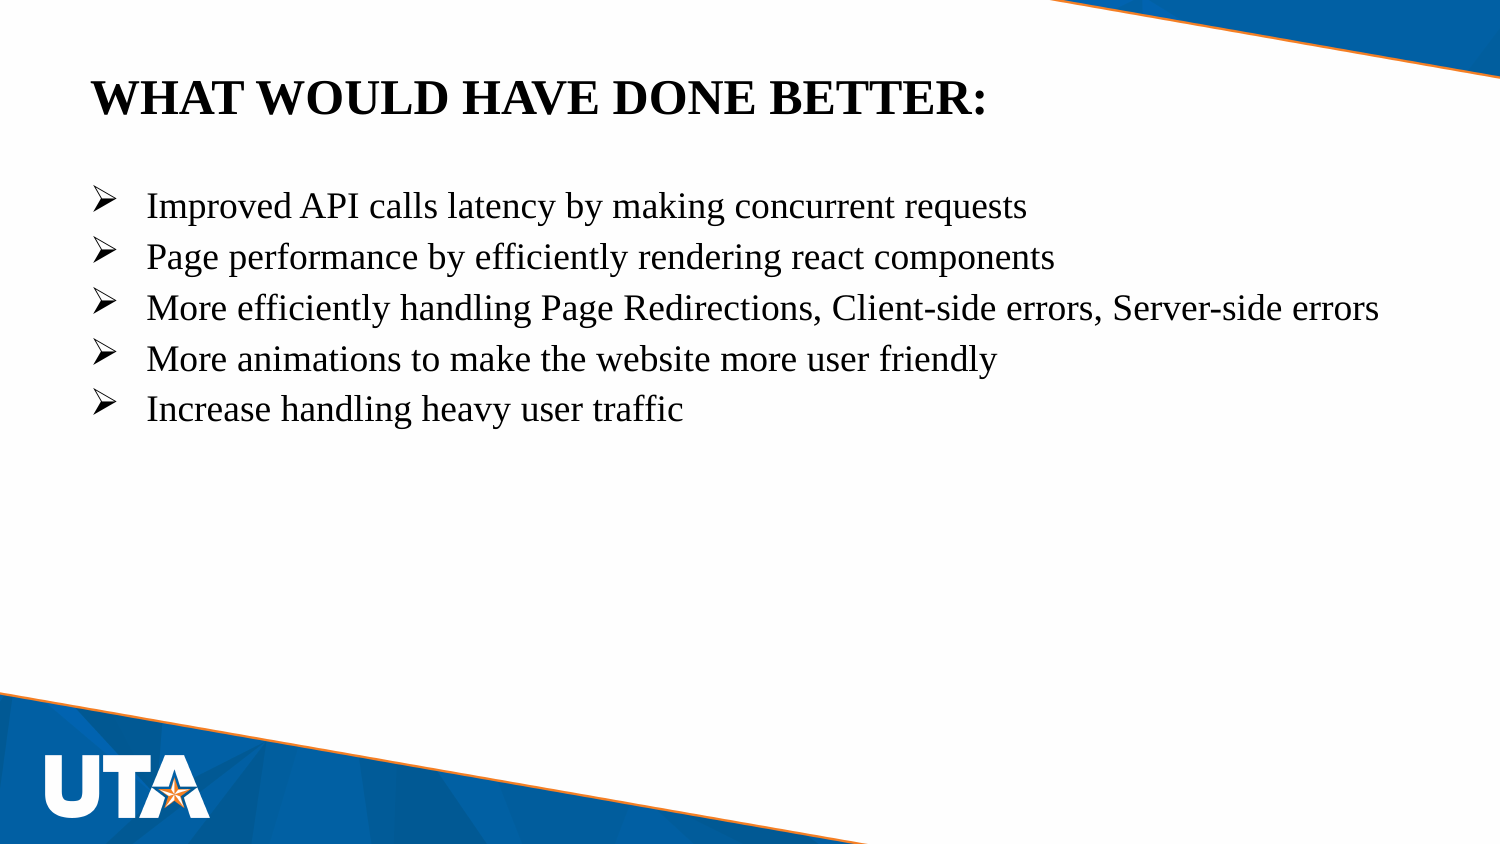

# WHAT WOULD HAVE DONE BETTER:
Improved API calls latency by making concurrent requests
Page performance by efficiently rendering react components
More efficiently handling Page Redirections, Client-side errors, Server-side errors
More animations to make the website more user friendly
Increase handling heavy user traffic